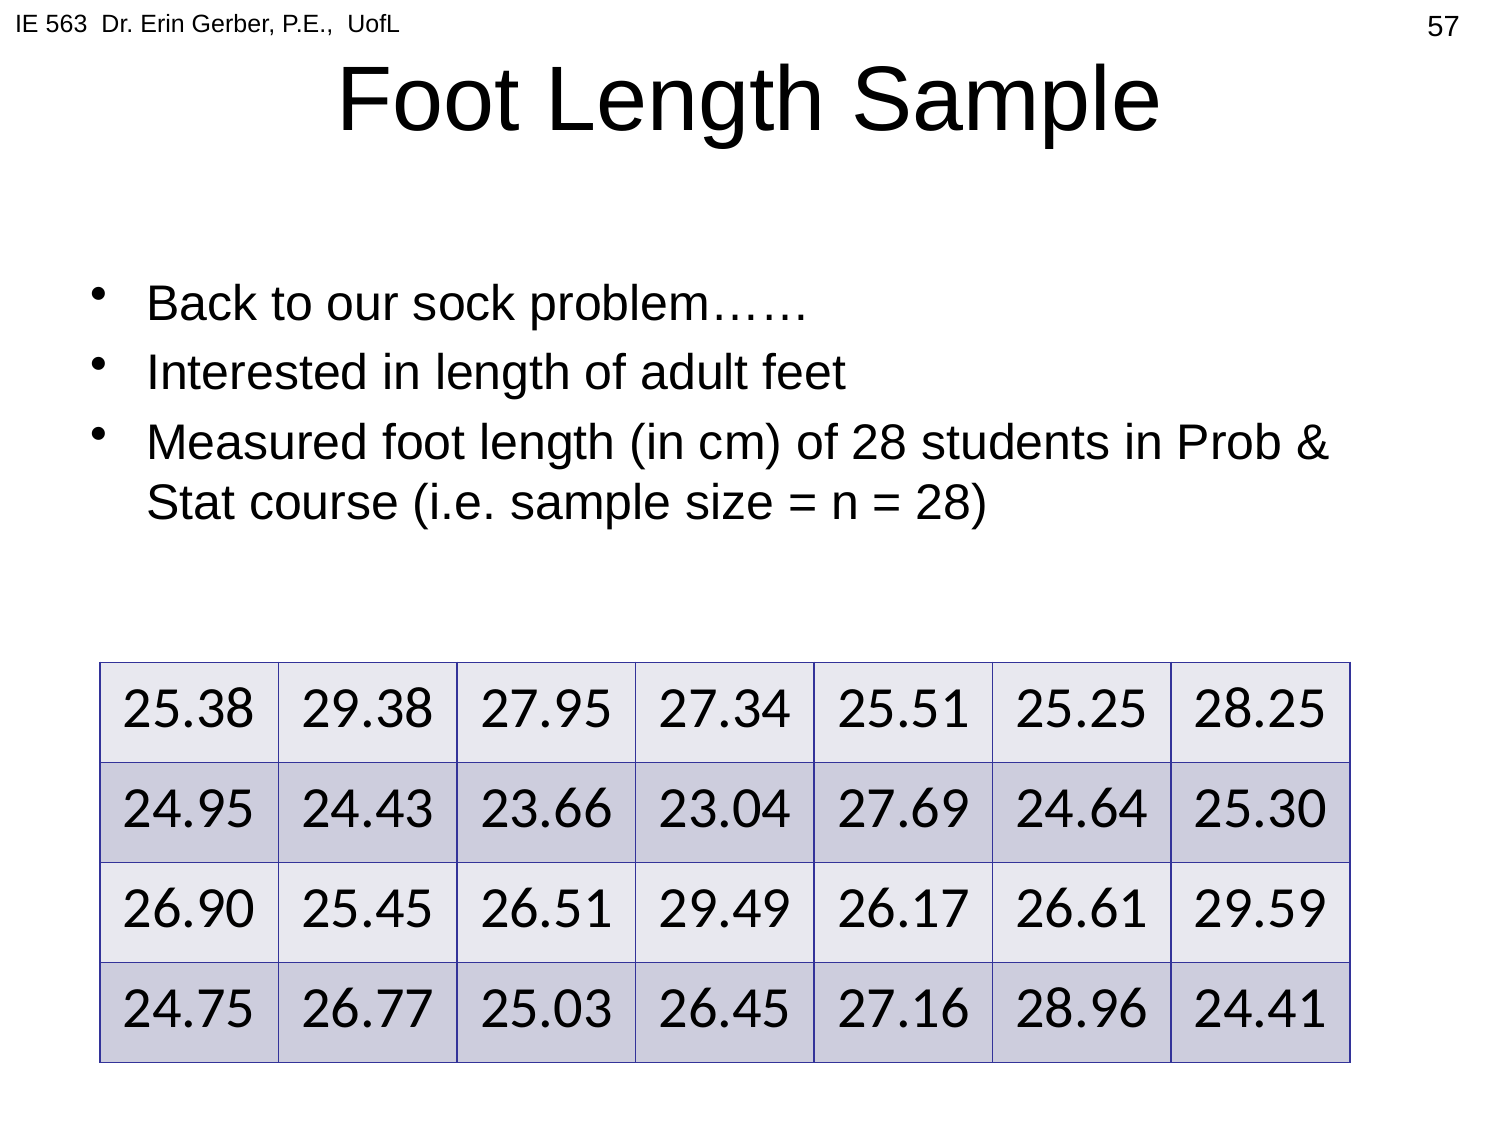

IE 563  Dr. Erin Gerber, P.E.,  UofL
# Foot Length Sample
57
Back to our sock problem……
Interested in length of adult feet
Measured foot length (in cm) of 28 students in Prob & Stat course (i.e. sample size = n = 28)
| 25.38 | 29.38 | 27.95 | 27.34 | 25.51 | 25.25 | 28.25 |
| --- | --- | --- | --- | --- | --- | --- |
| 24.95 | 24.43 | 23.66 | 23.04 | 27.69 | 24.64 | 25.30 |
| 26.90 | 25.45 | 26.51 | 29.49 | 26.17 | 26.61 | 29.59 |
| 24.75 | 26.77 | 25.03 | 26.45 | 27.16 | 28.96 | 24.41 |